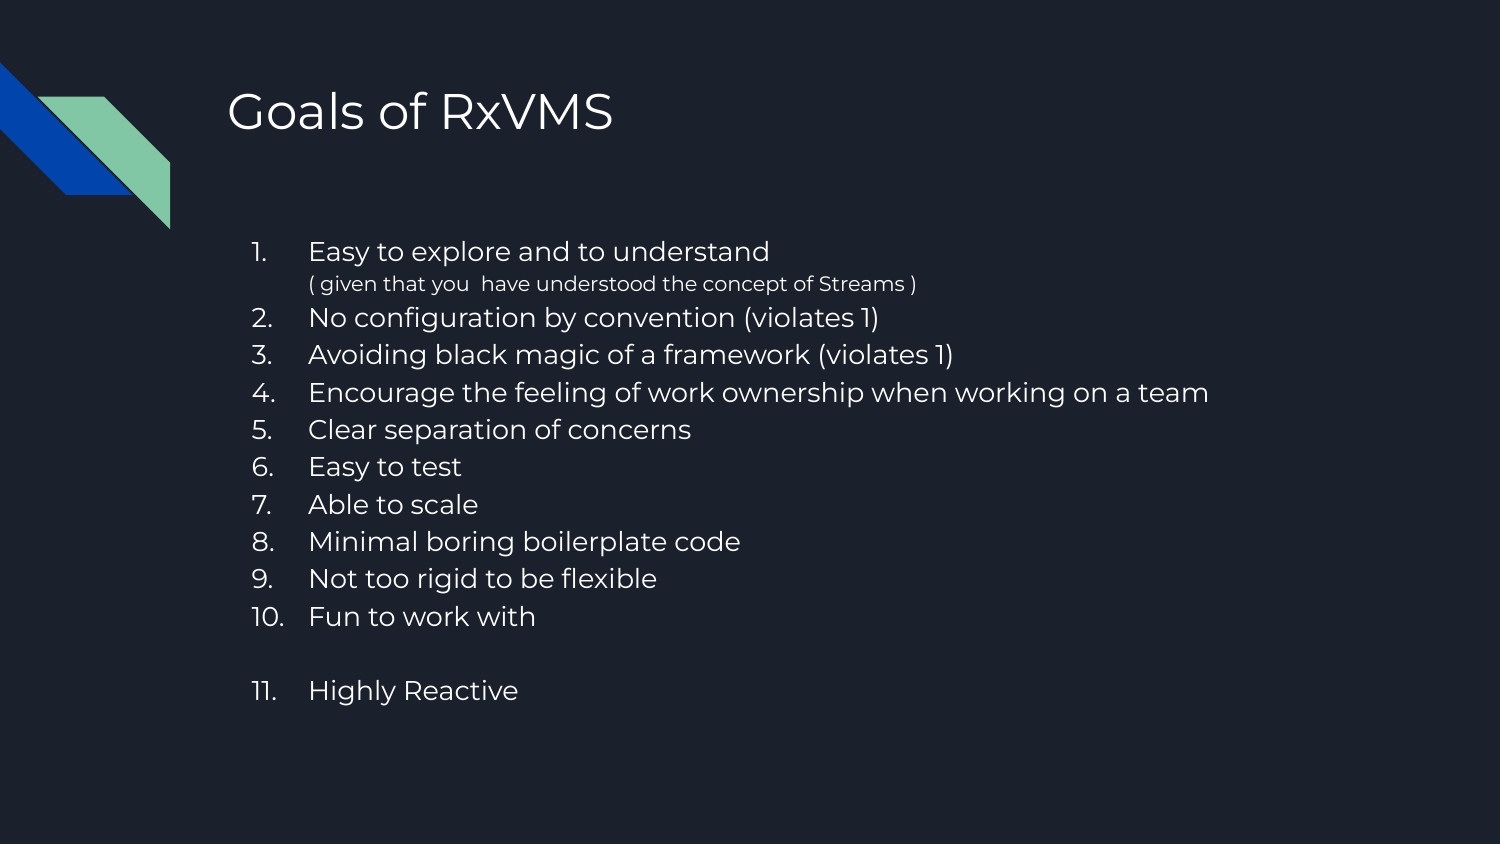

# Goals of RxVMS
Easy to explore and to understand
( given that you  have understood the concept of Streams )
No configuration by convention (violates 1)
Avoiding black magic of a framework (violates 1)
Encourage the feeling of work ownership when working on a team
Clear separation of concerns
Easy to test
Able to scale
Minimal boring boilerplate code
Not too rigid to be flexible
Fun to work with

Highly Reactive